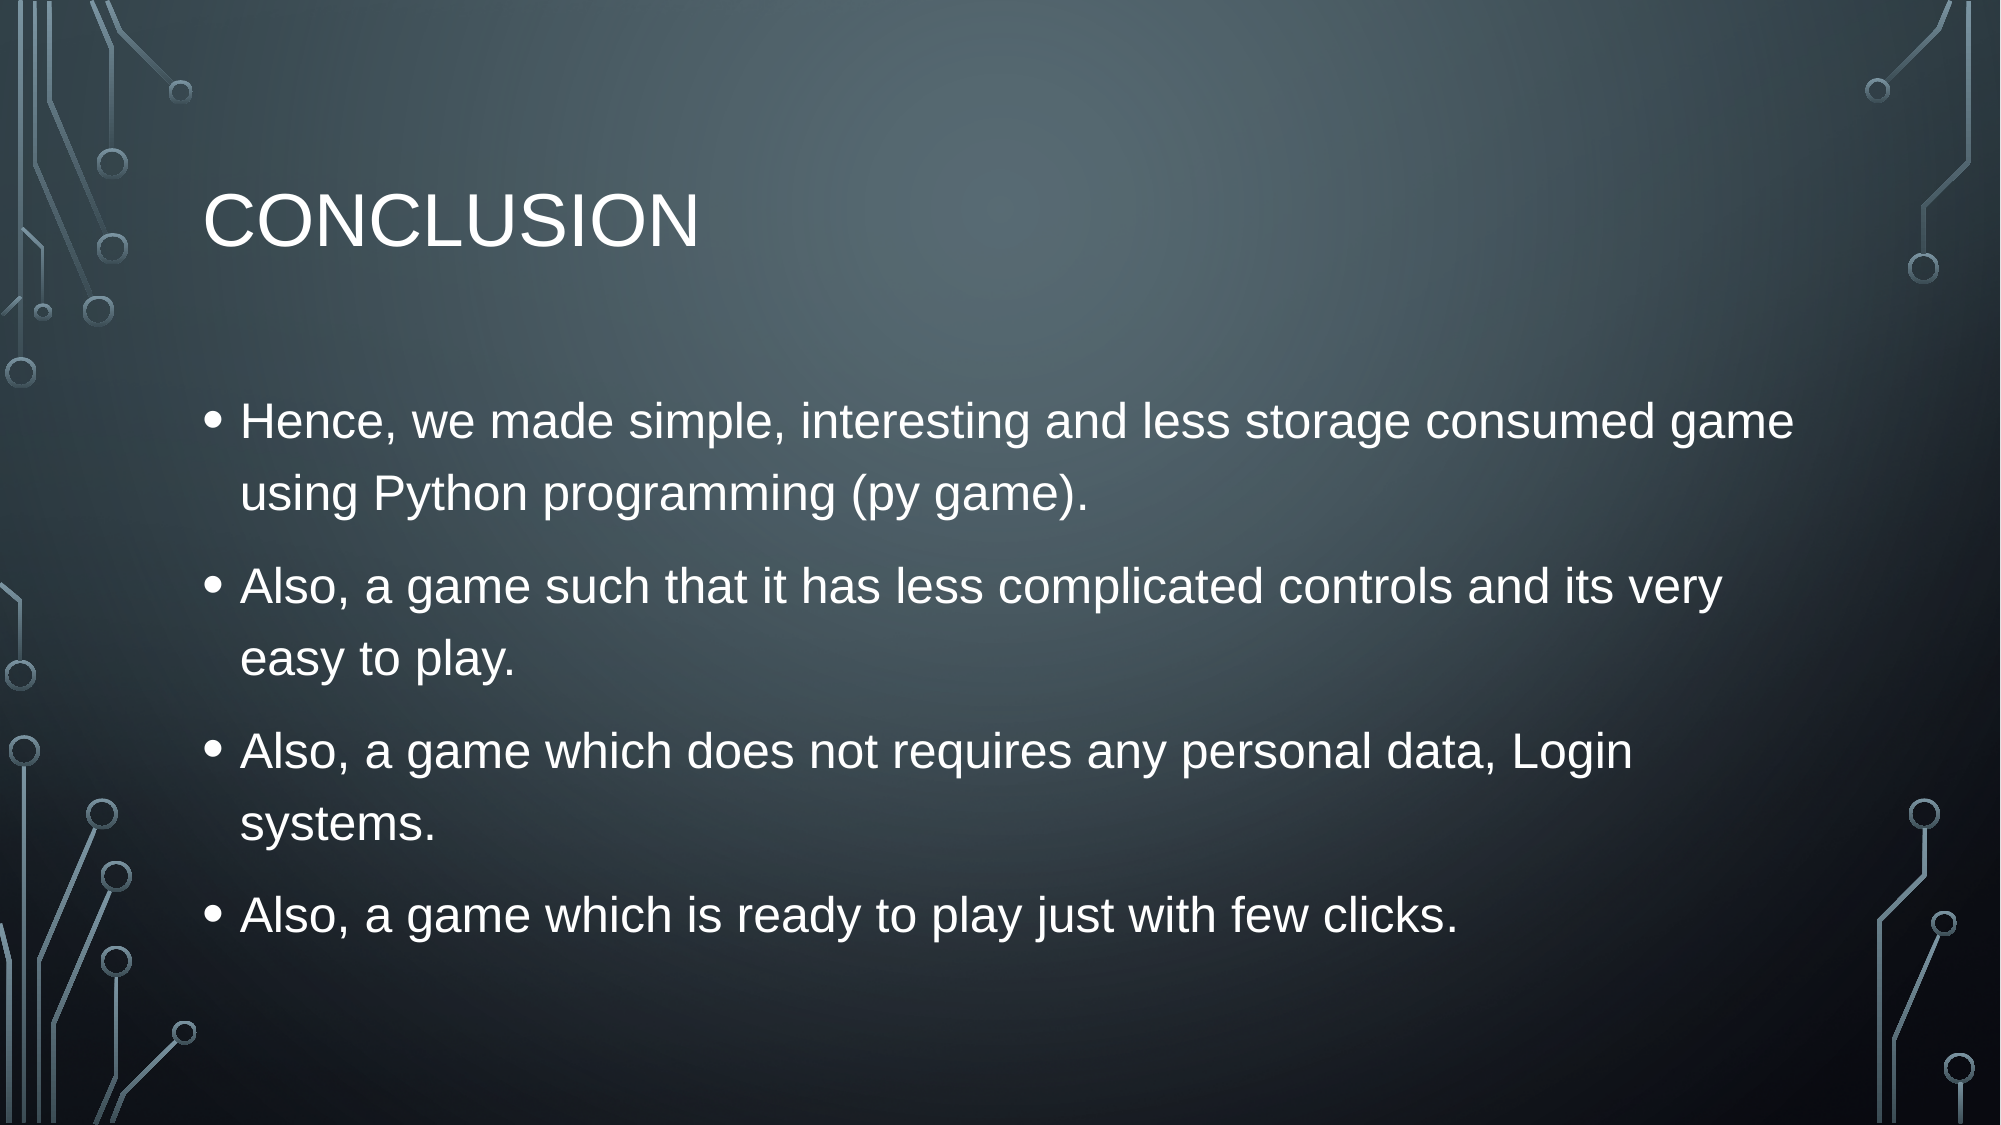

# Conclusion
Hence, we made simple, interesting and less storage consumed game using Python programming (py game).
Also, a game such that it has less complicated controls and its very easy to play.
Also, a game which does not requires any personal data, Login systems.
Also, a game which is ready to play just with few clicks.